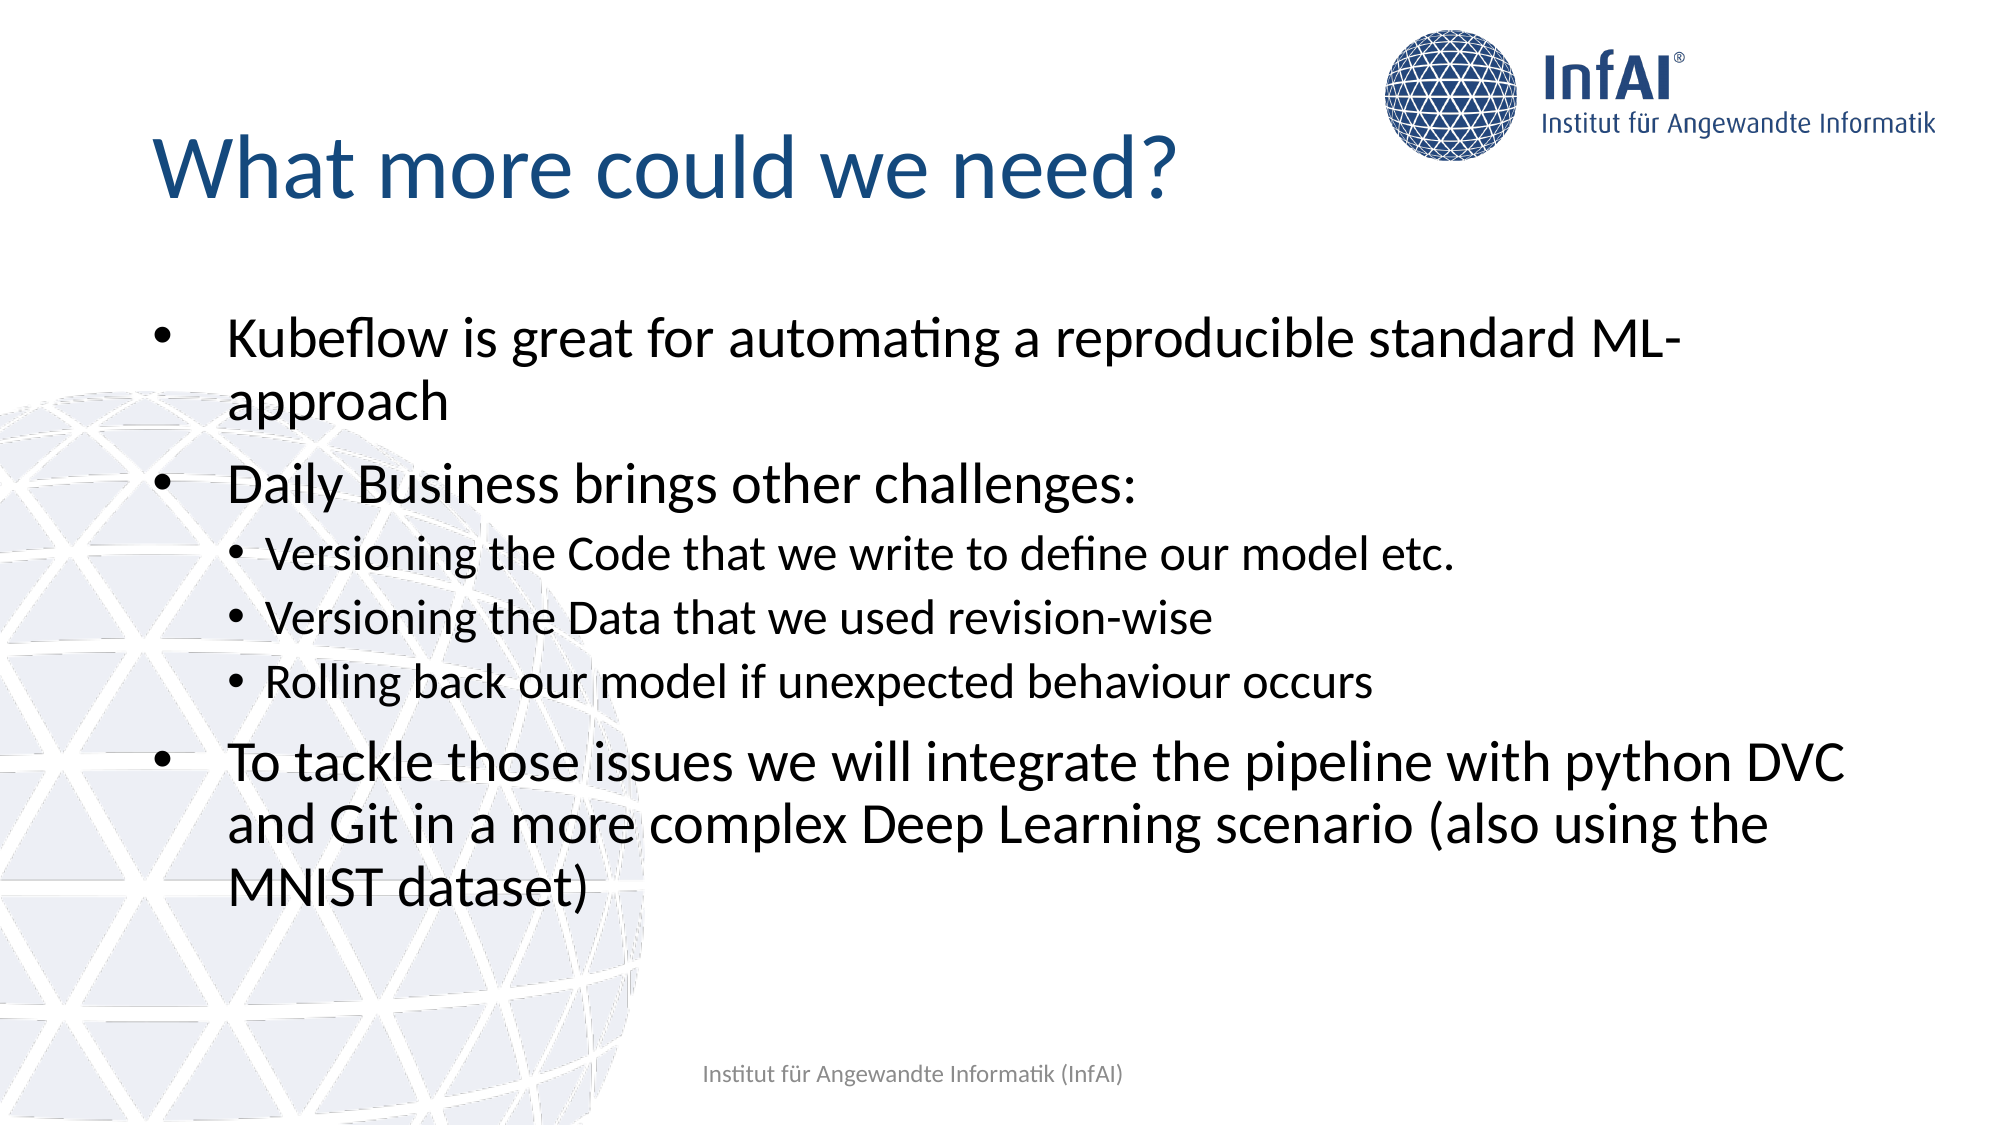

# What more could we need?
Kubeflow is great for automating a reproducible standard ML-approach
Daily Business brings other challenges:
Versioning the Code that we write to define our model etc.
Versioning the Data that we used revision-wise
Rolling back our model if unexpected behaviour occurs
To tackle those issues we will integrate the pipeline with python DVC and Git in a more complex Deep Learning scenario (also using the MNIST dataset)
Institut für Angewandte Informatik (InfAI)